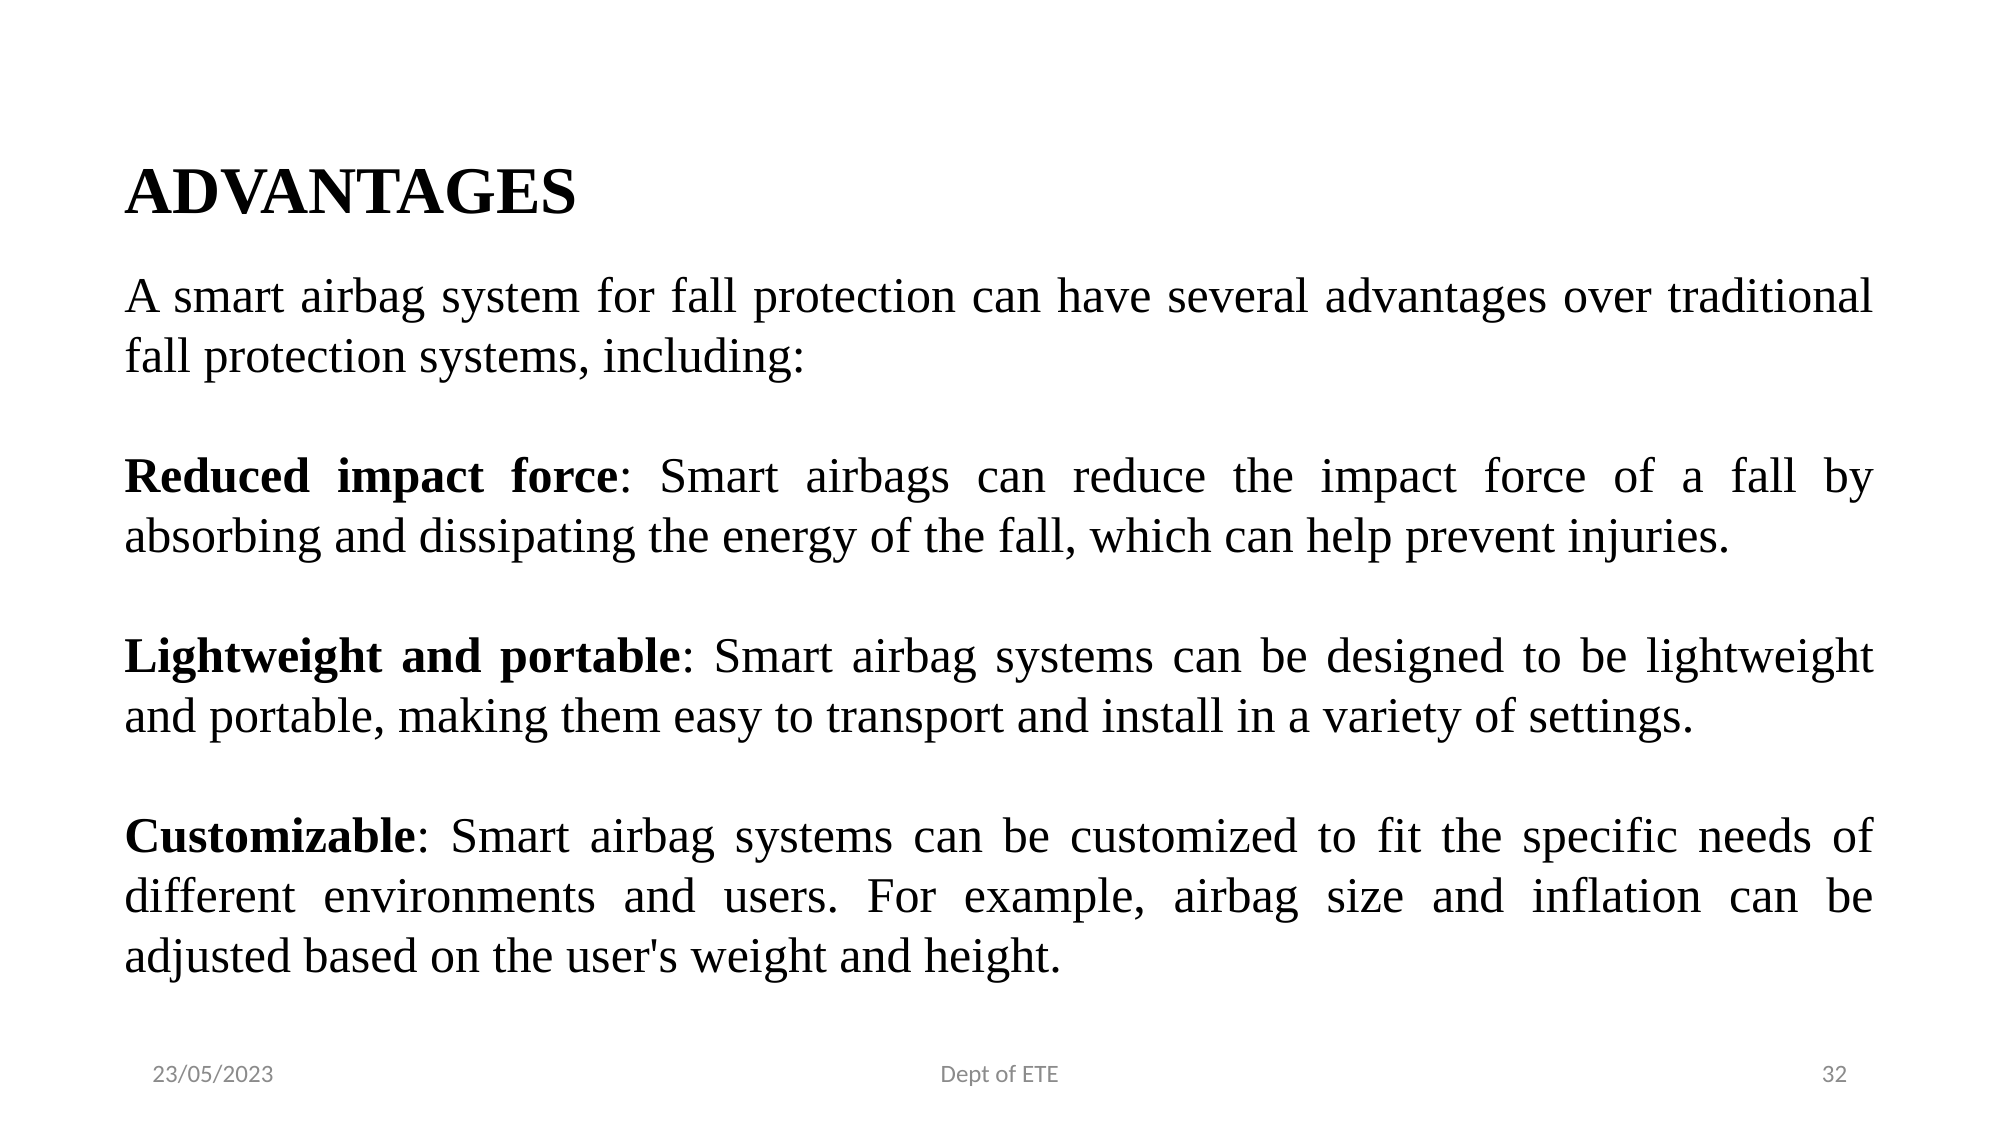

ADVANTAGES
A smart airbag system for fall protection can have several advantages over traditional fall protection systems, including:

Reduced impact force: Smart airbags can reduce the impact force of a fall by absorbing and dissipating the energy of the fall, which can help prevent injuries.

Lightweight and portable: Smart airbag systems can be designed to be lightweight and portable, making them easy to transport and install in a variety of settings.

Customizable: Smart airbag systems can be customized to fit the specific needs of different environments and users. For example, airbag size and inflation can be adjusted based on the user's weight and height.

23/05/2023
Dept of ETE
32